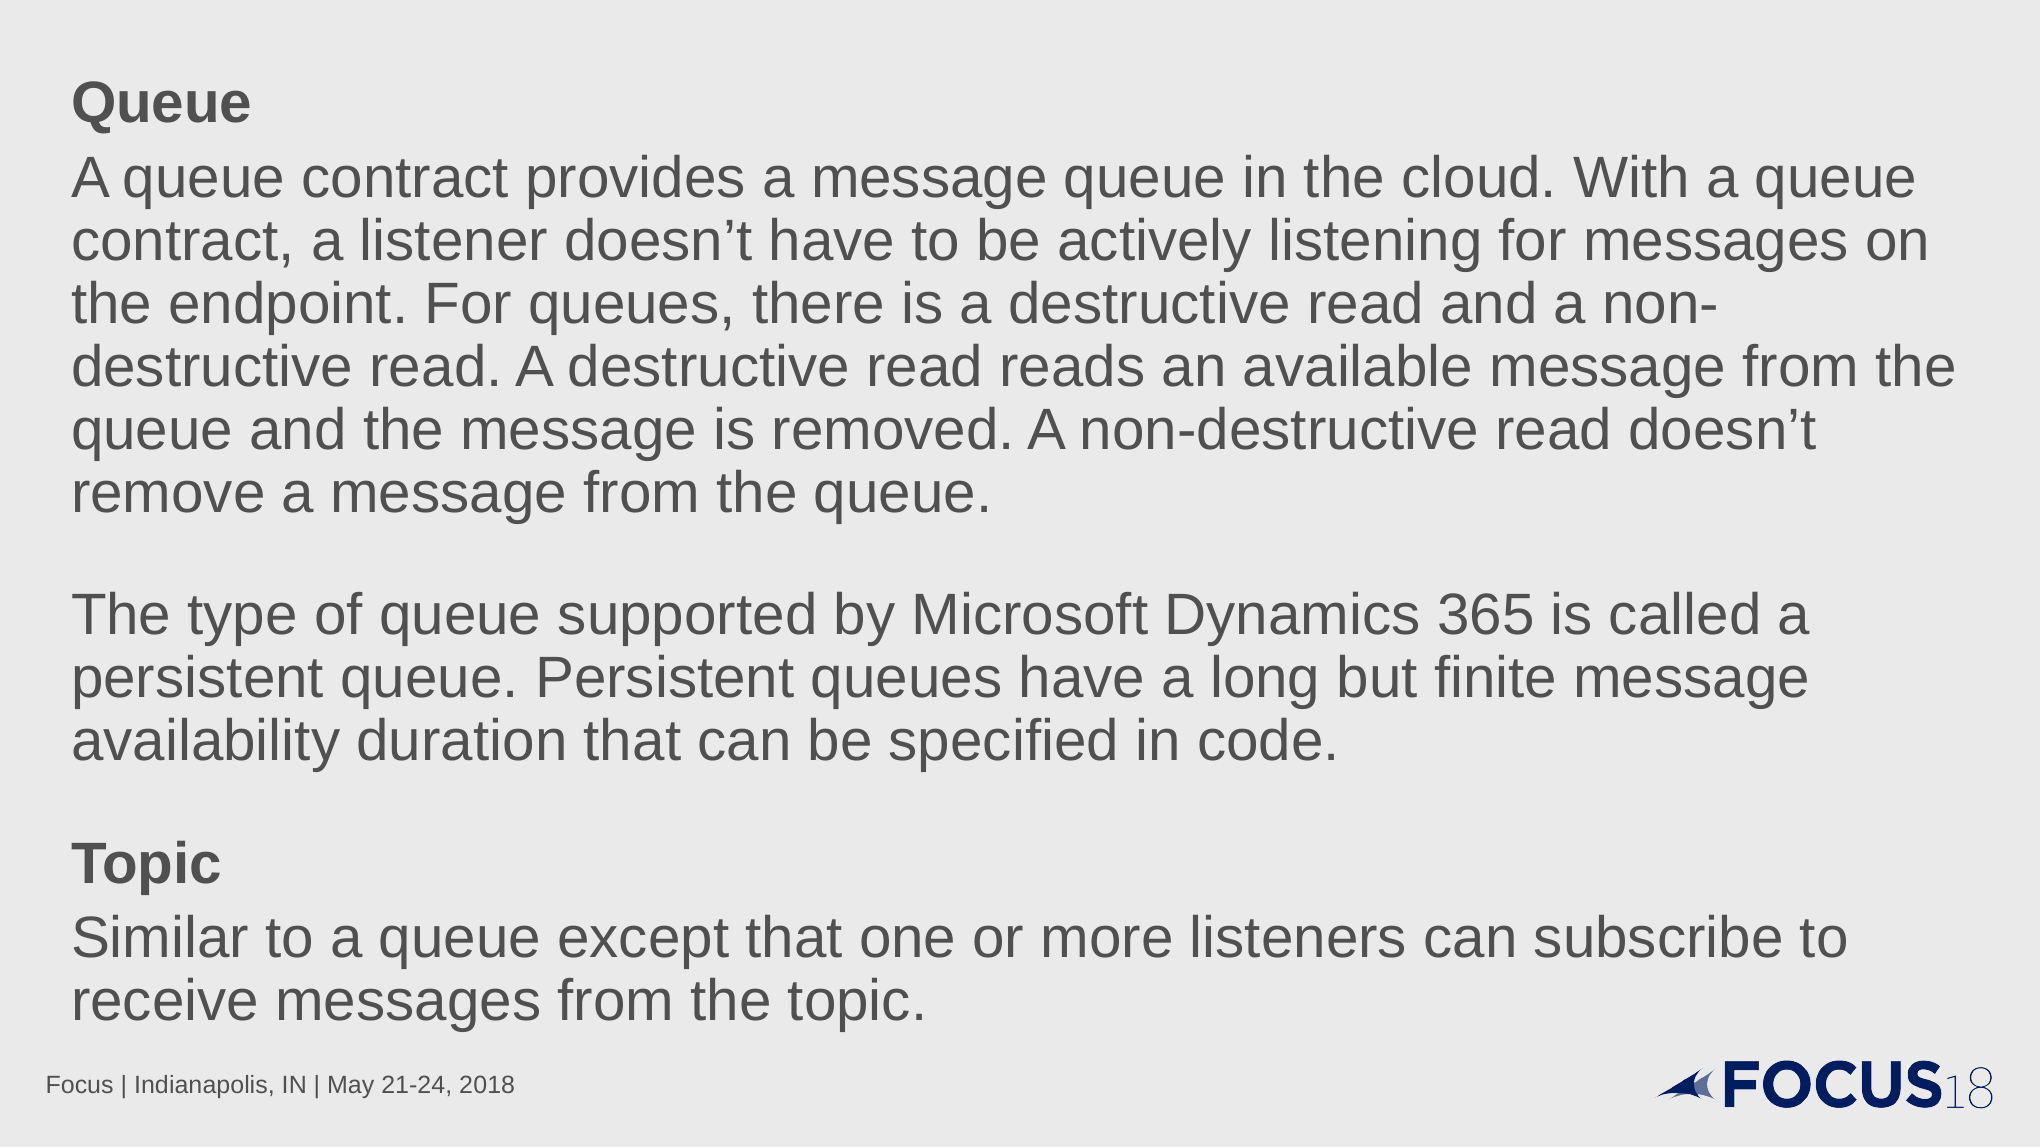

Queue
A queue contract provides a message queue in the cloud. With a queue contract, a listener doesn’t have to be actively listening for messages on the endpoint. For queues, there is a destructive read and a non-destructive read. A destructive read reads an available message from the queue and the message is removed. A non-destructive read doesn’t remove a message from the queue.

The type of queue supported by Microsoft Dynamics 365 is called a persistent queue. Persistent queues have a long but finite message availability duration that can be specified in code.

Topic
Similar to a queue except that one or more listeners can subscribe to receive messages from the topic.